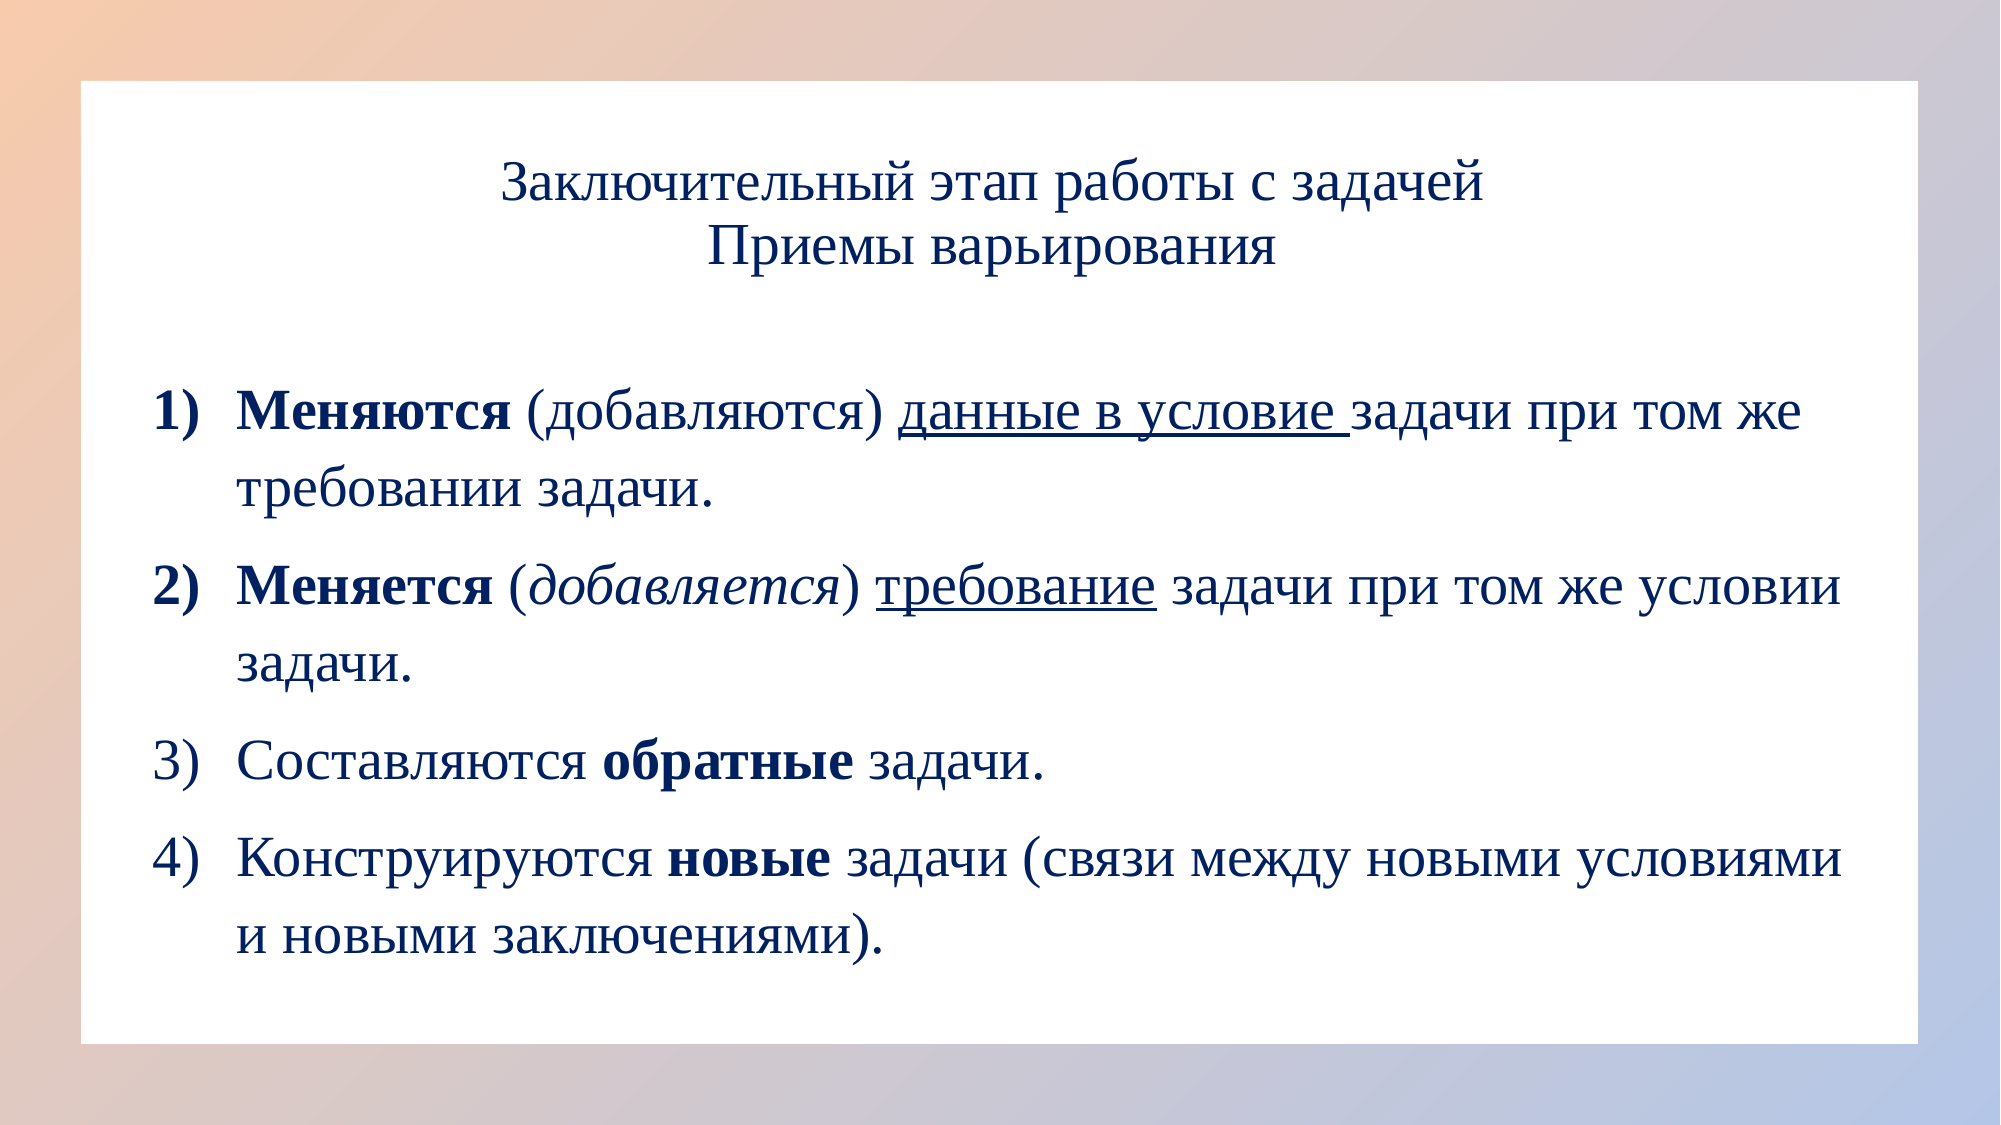

# Заключительный этап работы с задачей Приемы варьирования
Меняются (добавляются) данные в условие задачи при том же требовании задачи.
Меняется (добавляется) требование задачи при том же условии задачи.
Составляются обратные задачи.
Конструируются новые задачи (связи между новыми условиями и новыми заключениями).